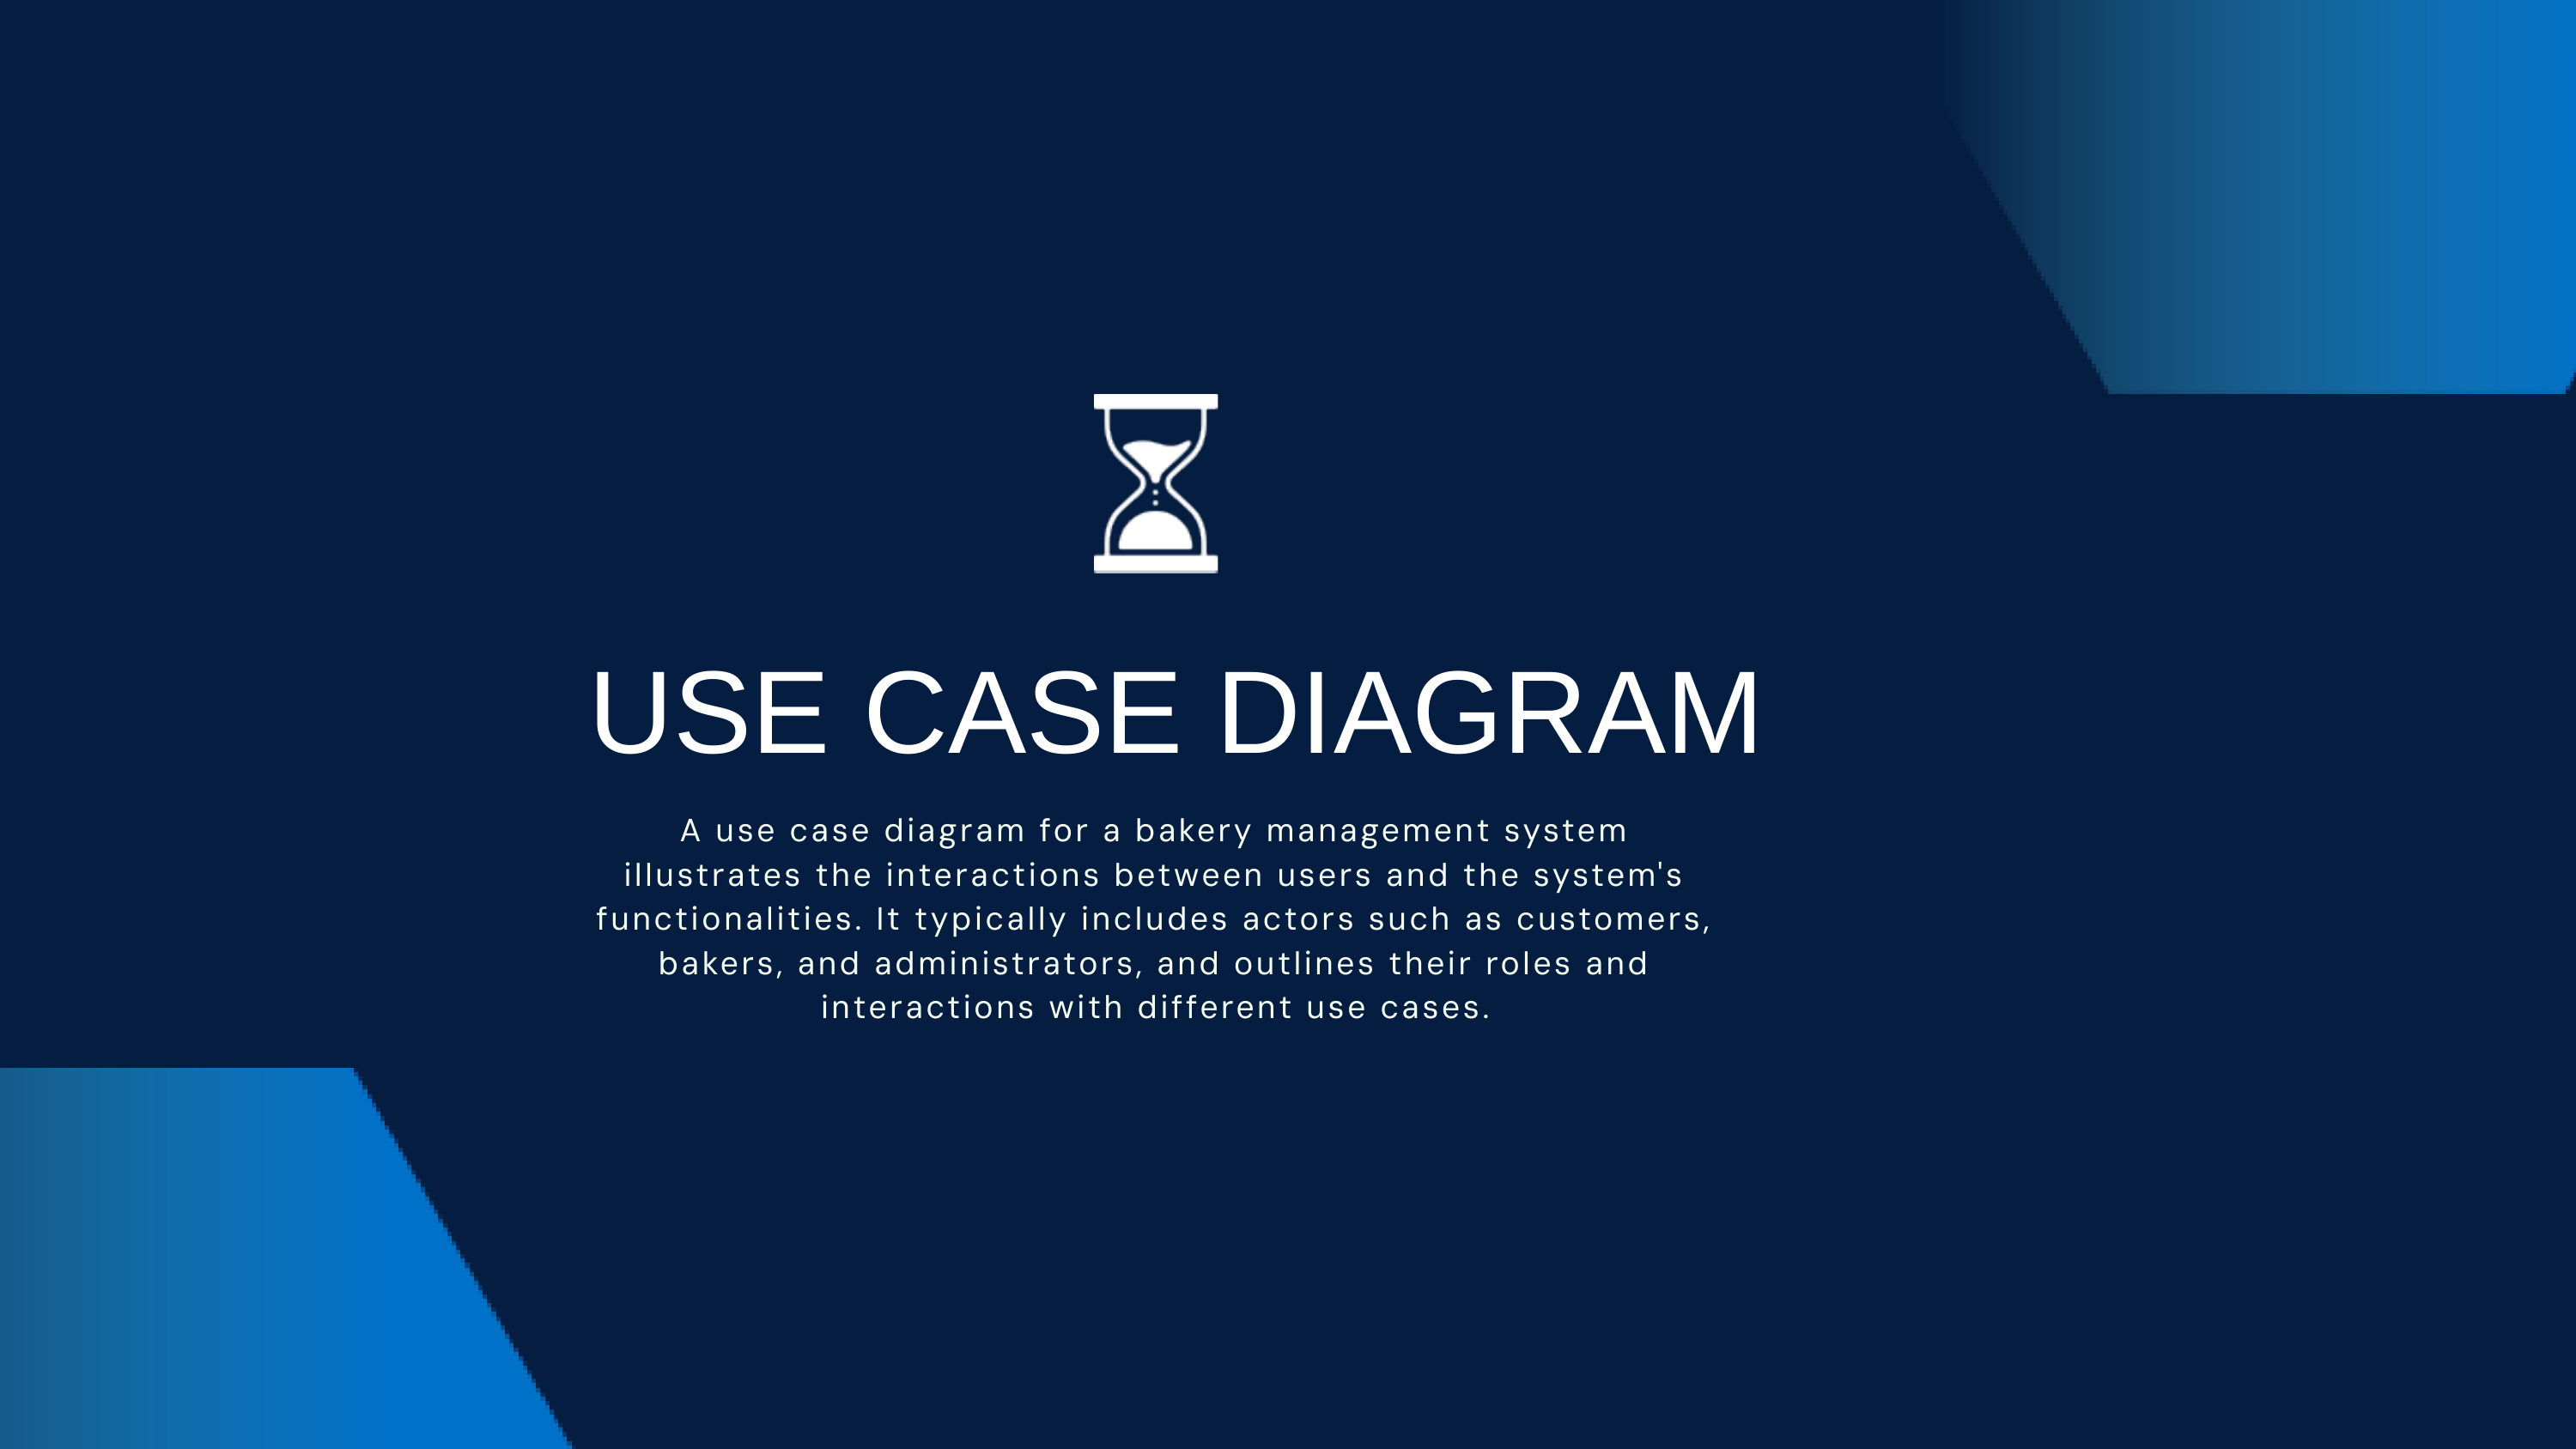

USE CASE DIAGRAM
A use case diagram for a bakery management system illustrates the interactions between users and the system's functionalities. It typically includes actors such as customers, bakers, and administrators, and outlines their roles and interactions with different use cases.